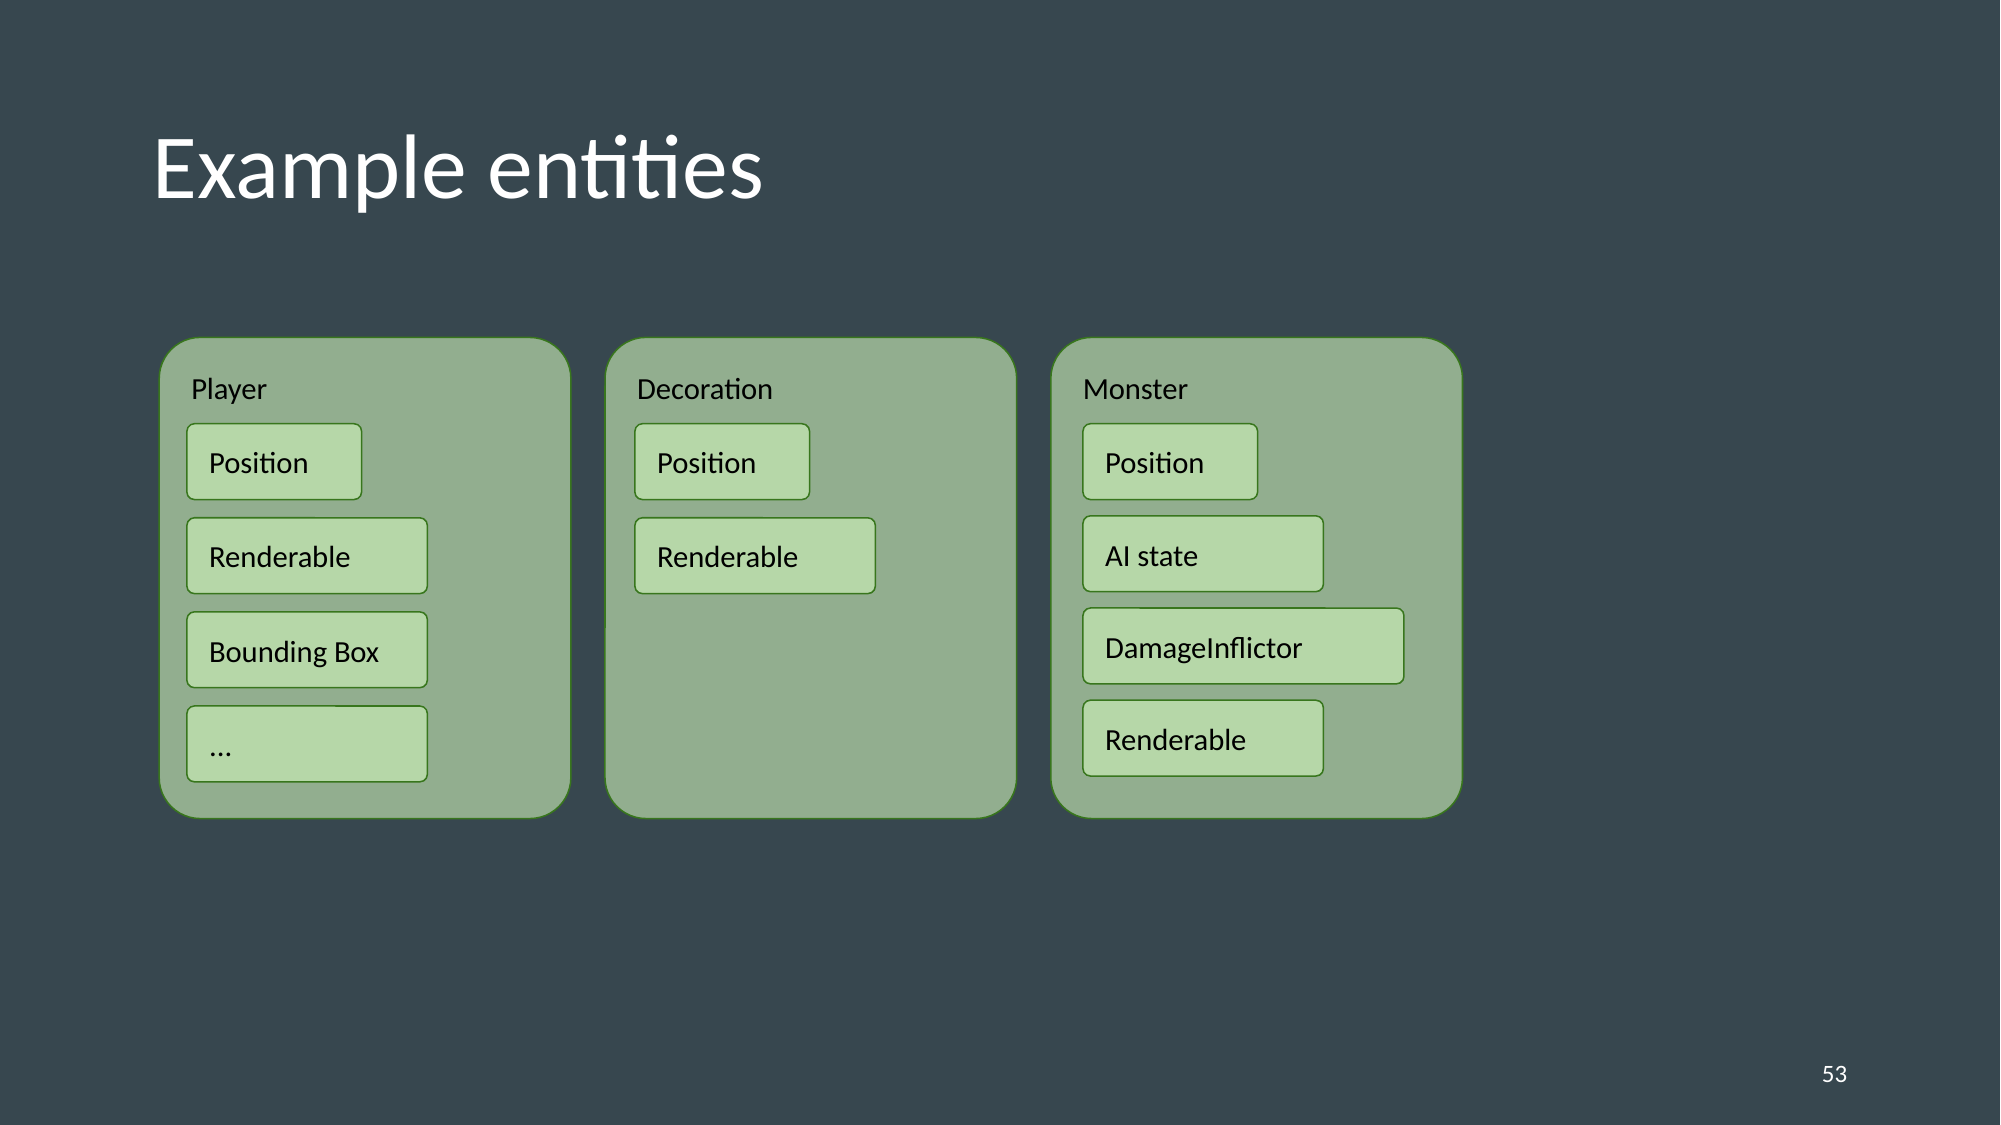

# Example entities
Player
Position
Renderable
Bounding Box
...
Decoration
Position
Renderable
Monster
Position
AI state
DamageInflictor
Renderable
53